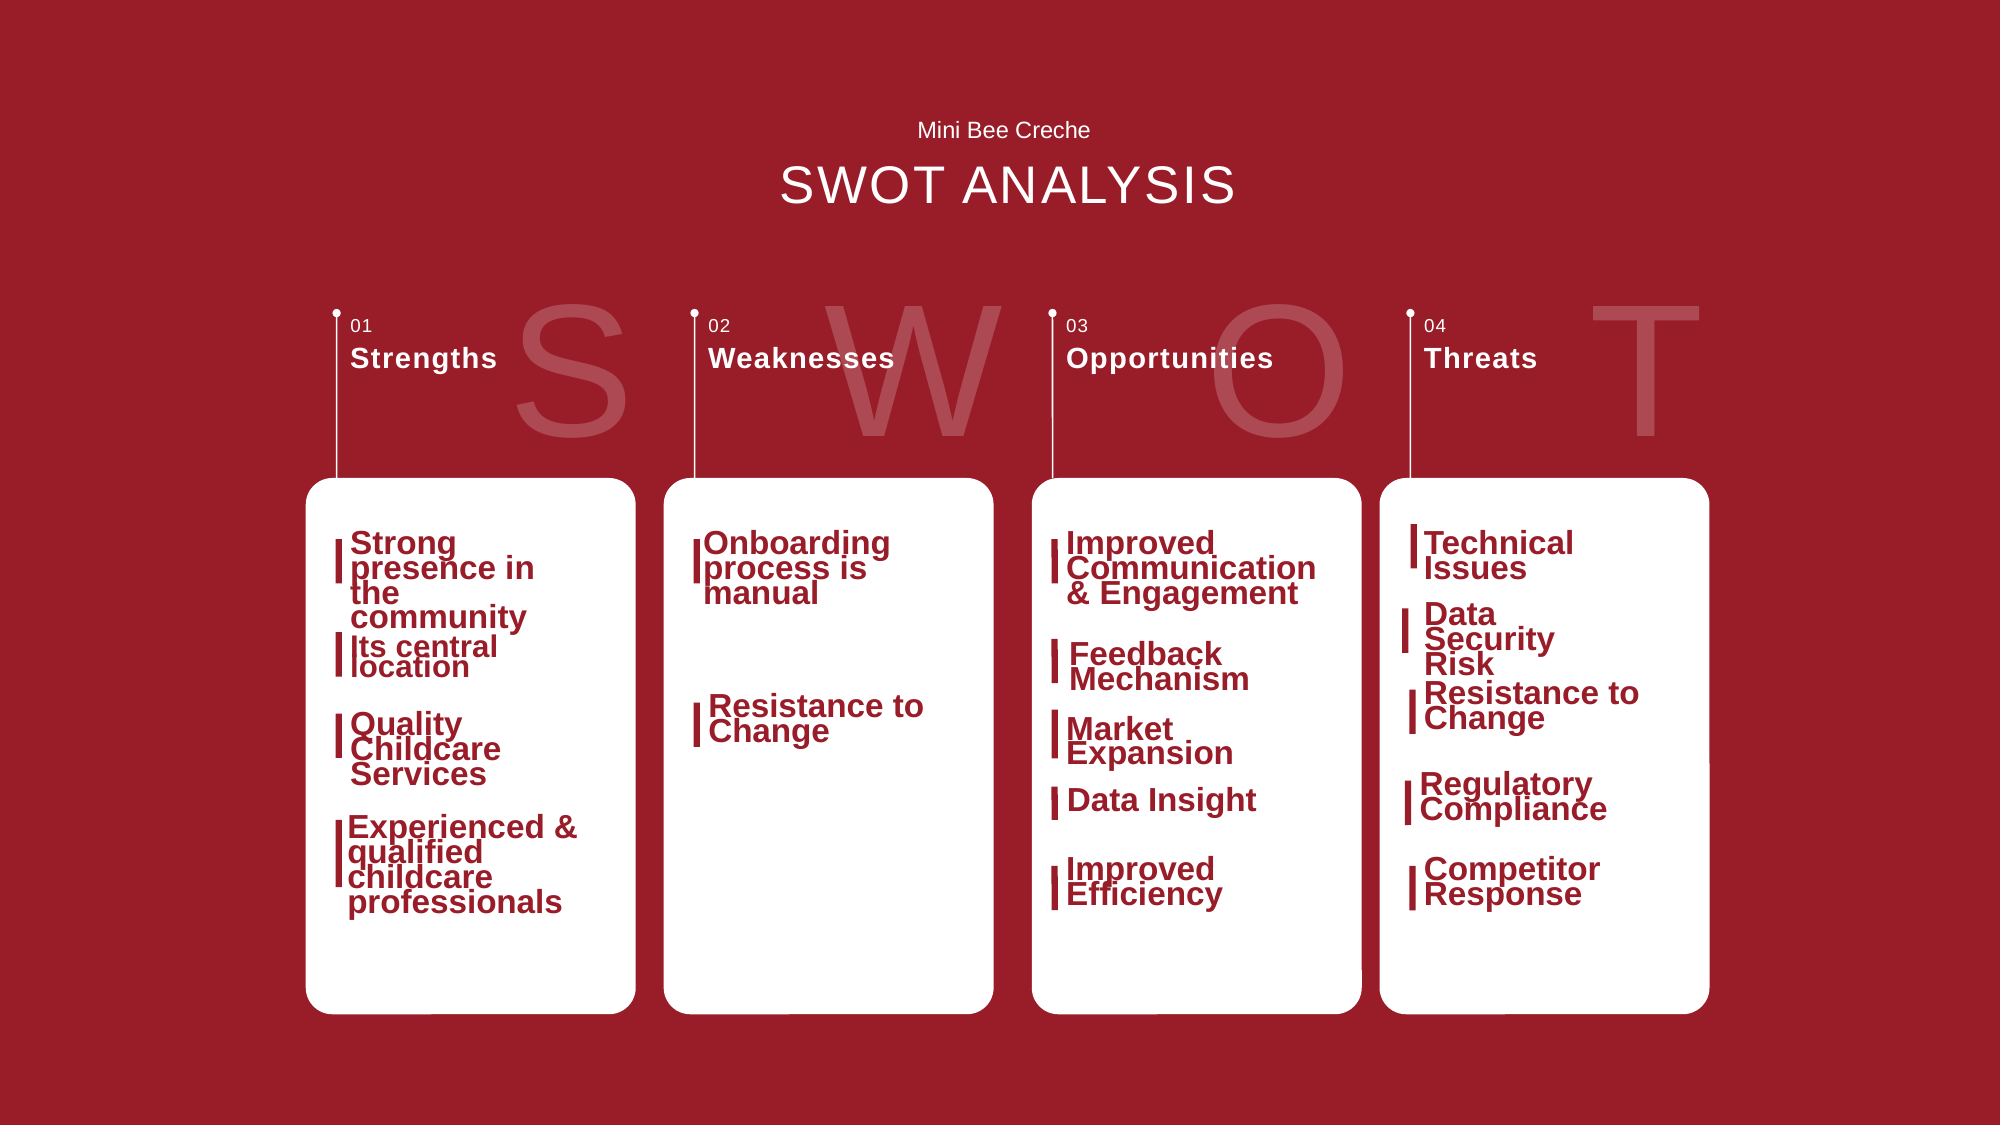

Mini Bee Creche
SWOT ANALYSIS
S

01
Strengths

Strong presence in the community

Its central location

Quality Childcare Services

Experienced & qualified childcare professionals
W

02
Weaknesses

Onboarding process is manual

Resistance to Change

O

03
Opportunities

Improved Communication & Engagement

Market Expansion
Improved Efficiency

T

04
Threats

Technical Issues
Data Security Risk
Resistance to Change

Competitor Response

Feedback Mechanism
Regulatory Compliance

Data Insight